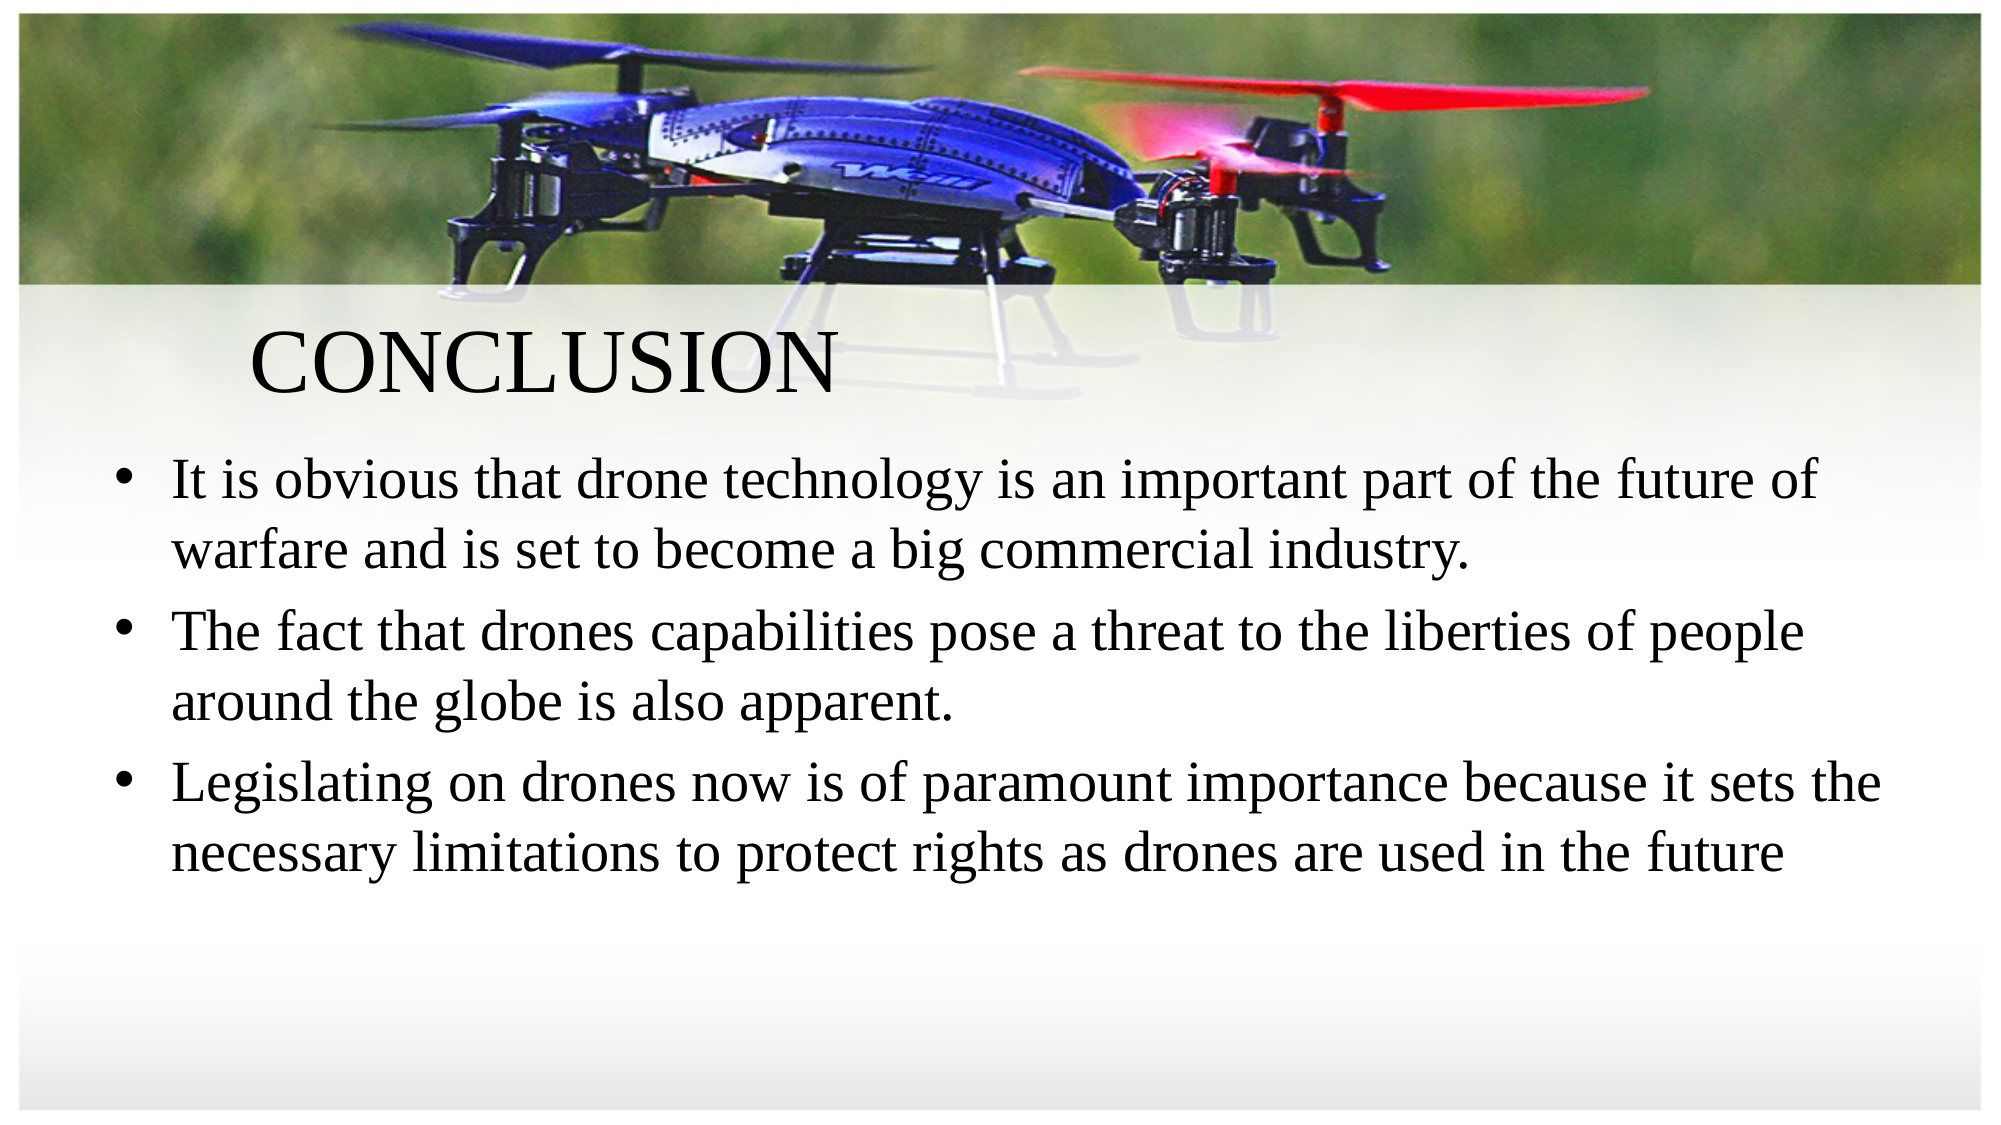

# CONCLUSION
It is obvious that drone technology is an important part of the future of warfare and is set to become a big commercial industry.
The fact that drones capabilities pose a threat to the liberties of people around the globe is also apparent.
Legislating on drones now is of paramount importance because it sets the necessary limitations to protect rights as drones are used in the future